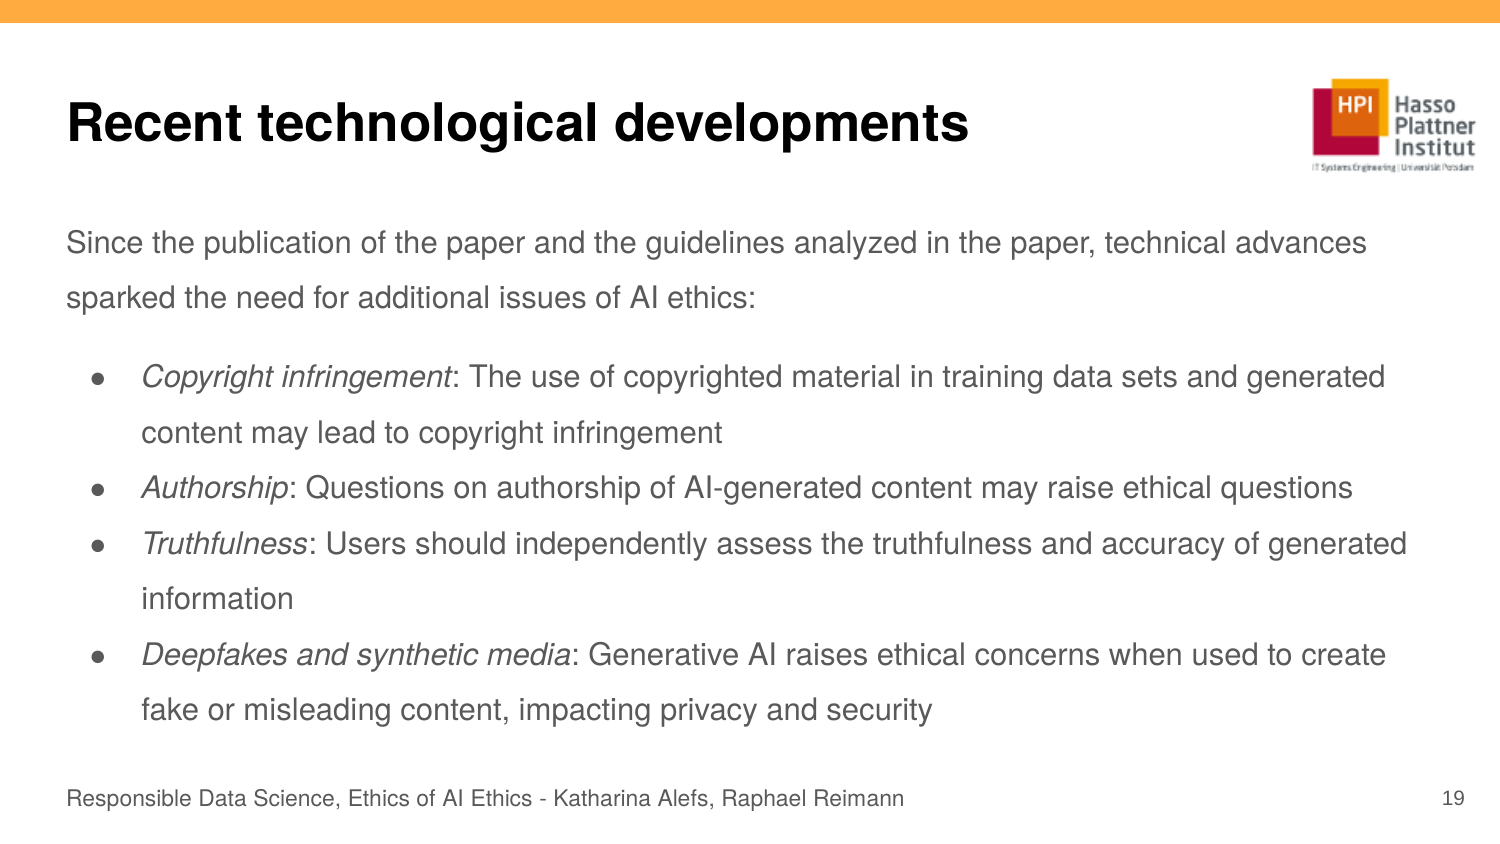

# Recent technological developments
Since the publication of the paper and the guidelines analyzed in the paper, technical advances sparked the need for additional issues of AI ethics:
Copyright infringement: The use of copyrighted material in training data sets and generated content may lead to copyright infringement
Authorship: Questions on authorship of AI-generated content may raise ethical questions
Truthfulness: Users should independently assess the truthfulness and accuracy of generated information
Deepfakes and synthetic media: Generative AI raises ethical concerns when used to create fake or misleading content, impacting privacy and security
19
Responsible Data Science, Ethics of AI Ethics - Katharina Alefs, Raphael Reimann